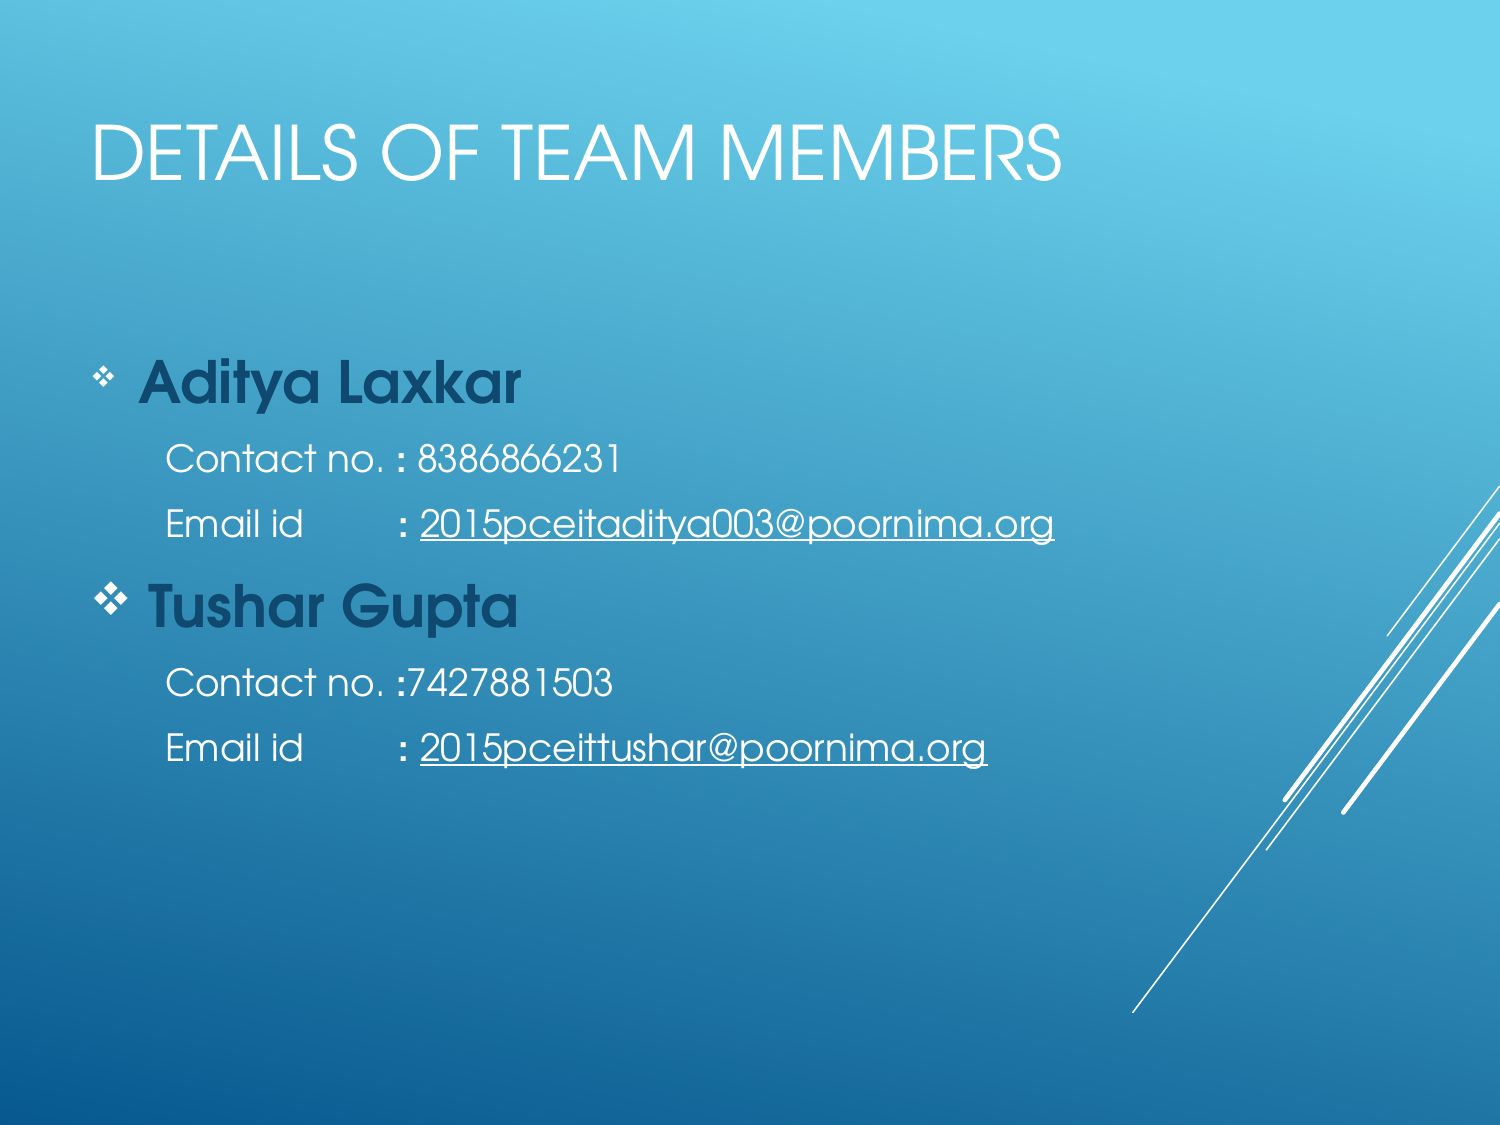

# Details of Team members
  Aditya Laxkar
Contact no. : 8386866231
Email id         : 2015pceitaditya003@poornima.org
 Tushar Gupta
Contact no. :7427881503
Email id         : 2015pceittushar@poornima.org